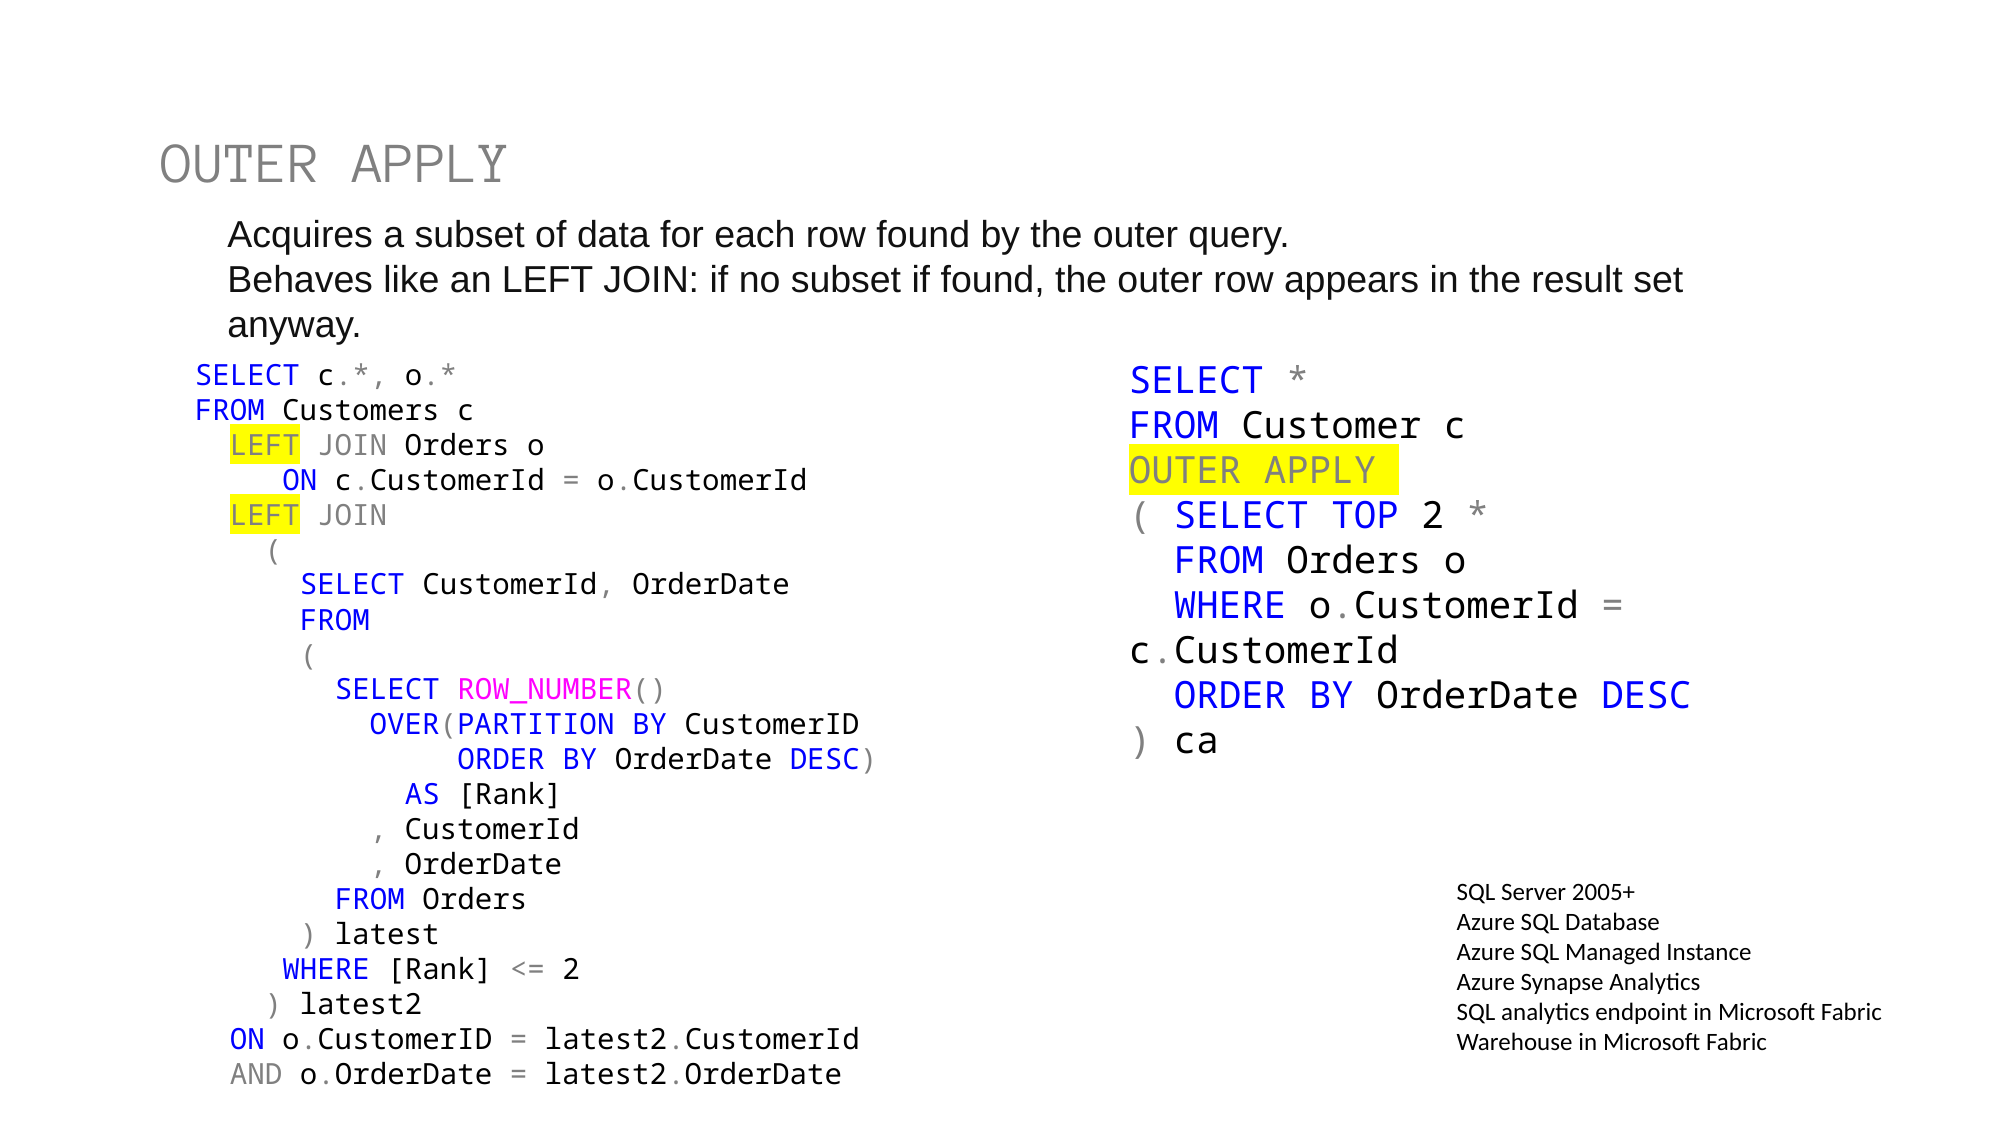

OUTER APPLY
Acquires a subset of data for each row found by the outer query.
Behaves like an LEFT JOIN: if no subset if found, the outer row appears in the result set anyway.
SELECT c.*, o.*
FROM Customers c
  LEFT JOIN Orders o
     ON c.CustomerId = o.CustomerId
  LEFT JOIN
    (
      SELECT CustomerId, OrderDate
      FROM
      (
        SELECT ROW_NUMBER()
          OVER(PARTITION BY CustomerID
               ORDER BY OrderDate DESC)
            AS [Rank]
          , CustomerId
          , OrderDate
        FROM Orders
      ) latest
     WHERE [Rank] <= 2
    ) latest2
  ON o.CustomerID = latest2.CustomerId
  AND o.OrderDate = latest2.OrderDate
SELECT *
FROM Customer c
OUTER APPLY
( SELECT TOP 2 *
  FROM Orders o
  WHERE o.CustomerId = c.CustomerId
  ORDER BY OrderDate DESC
) ca
SQL Server 2005+
Azure SQL Database
Azure SQL Managed Instance
Azure Synapse Analytics
SQL analytics endpoint in Microsoft Fabric
Warehouse in Microsoft Fabric